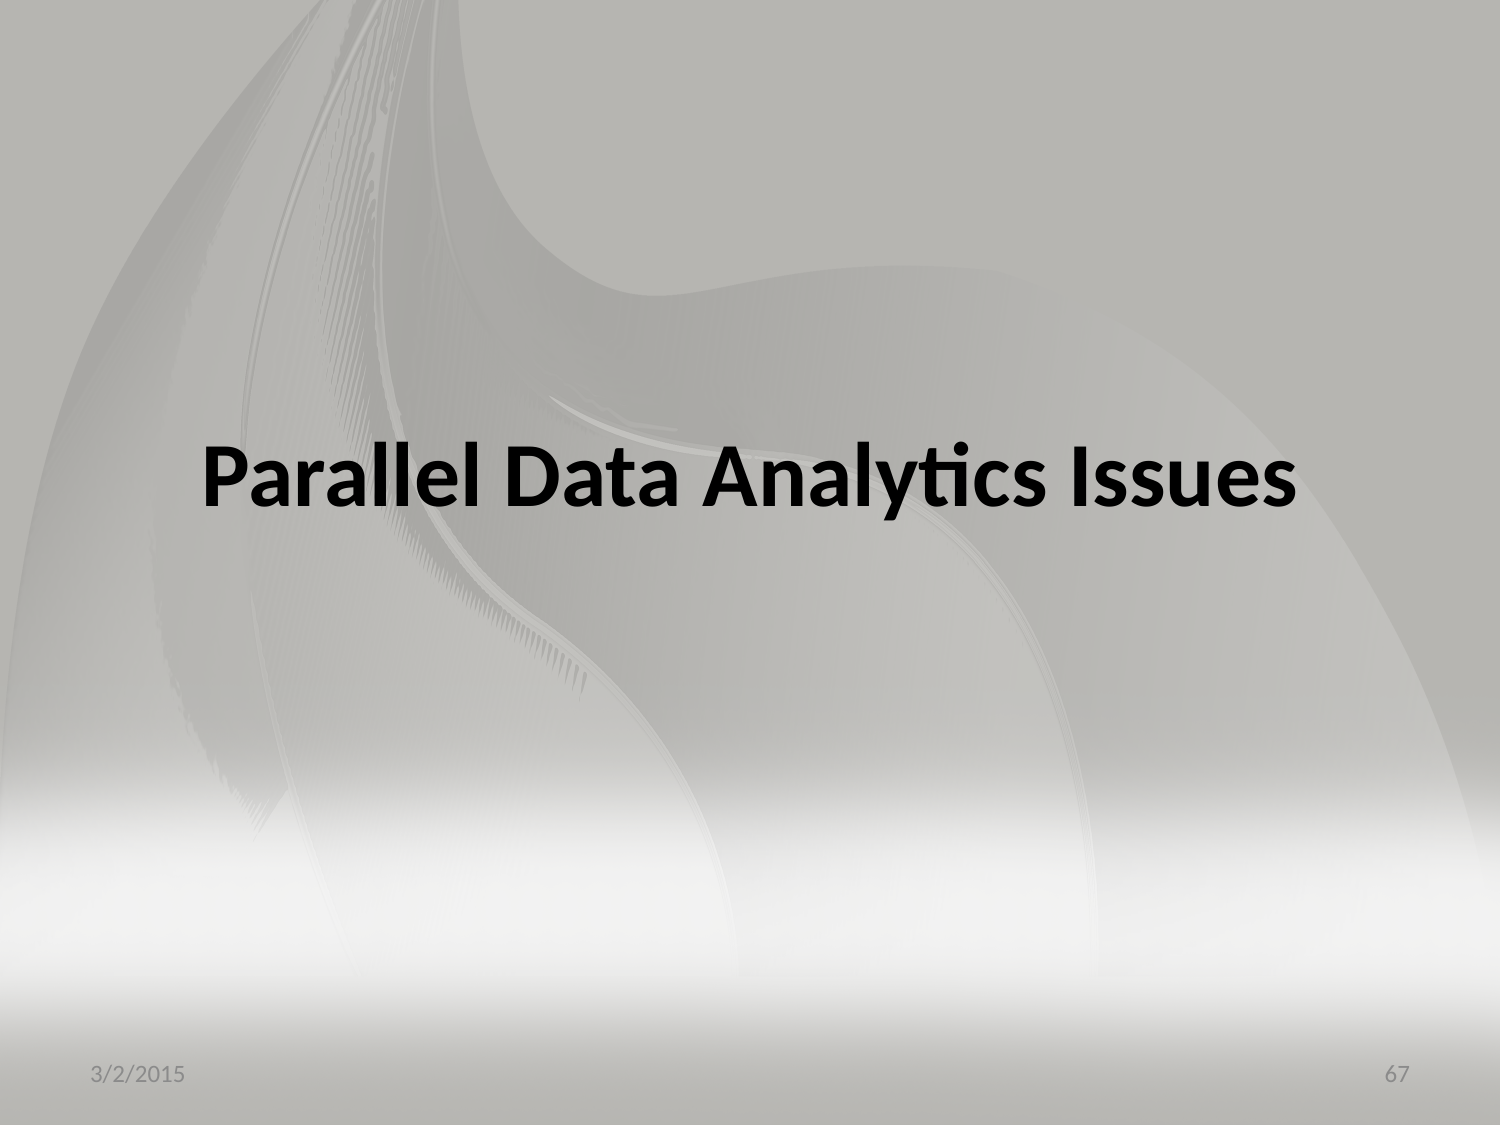

# Parallel Data Analytics Issues
3/2/2015
67